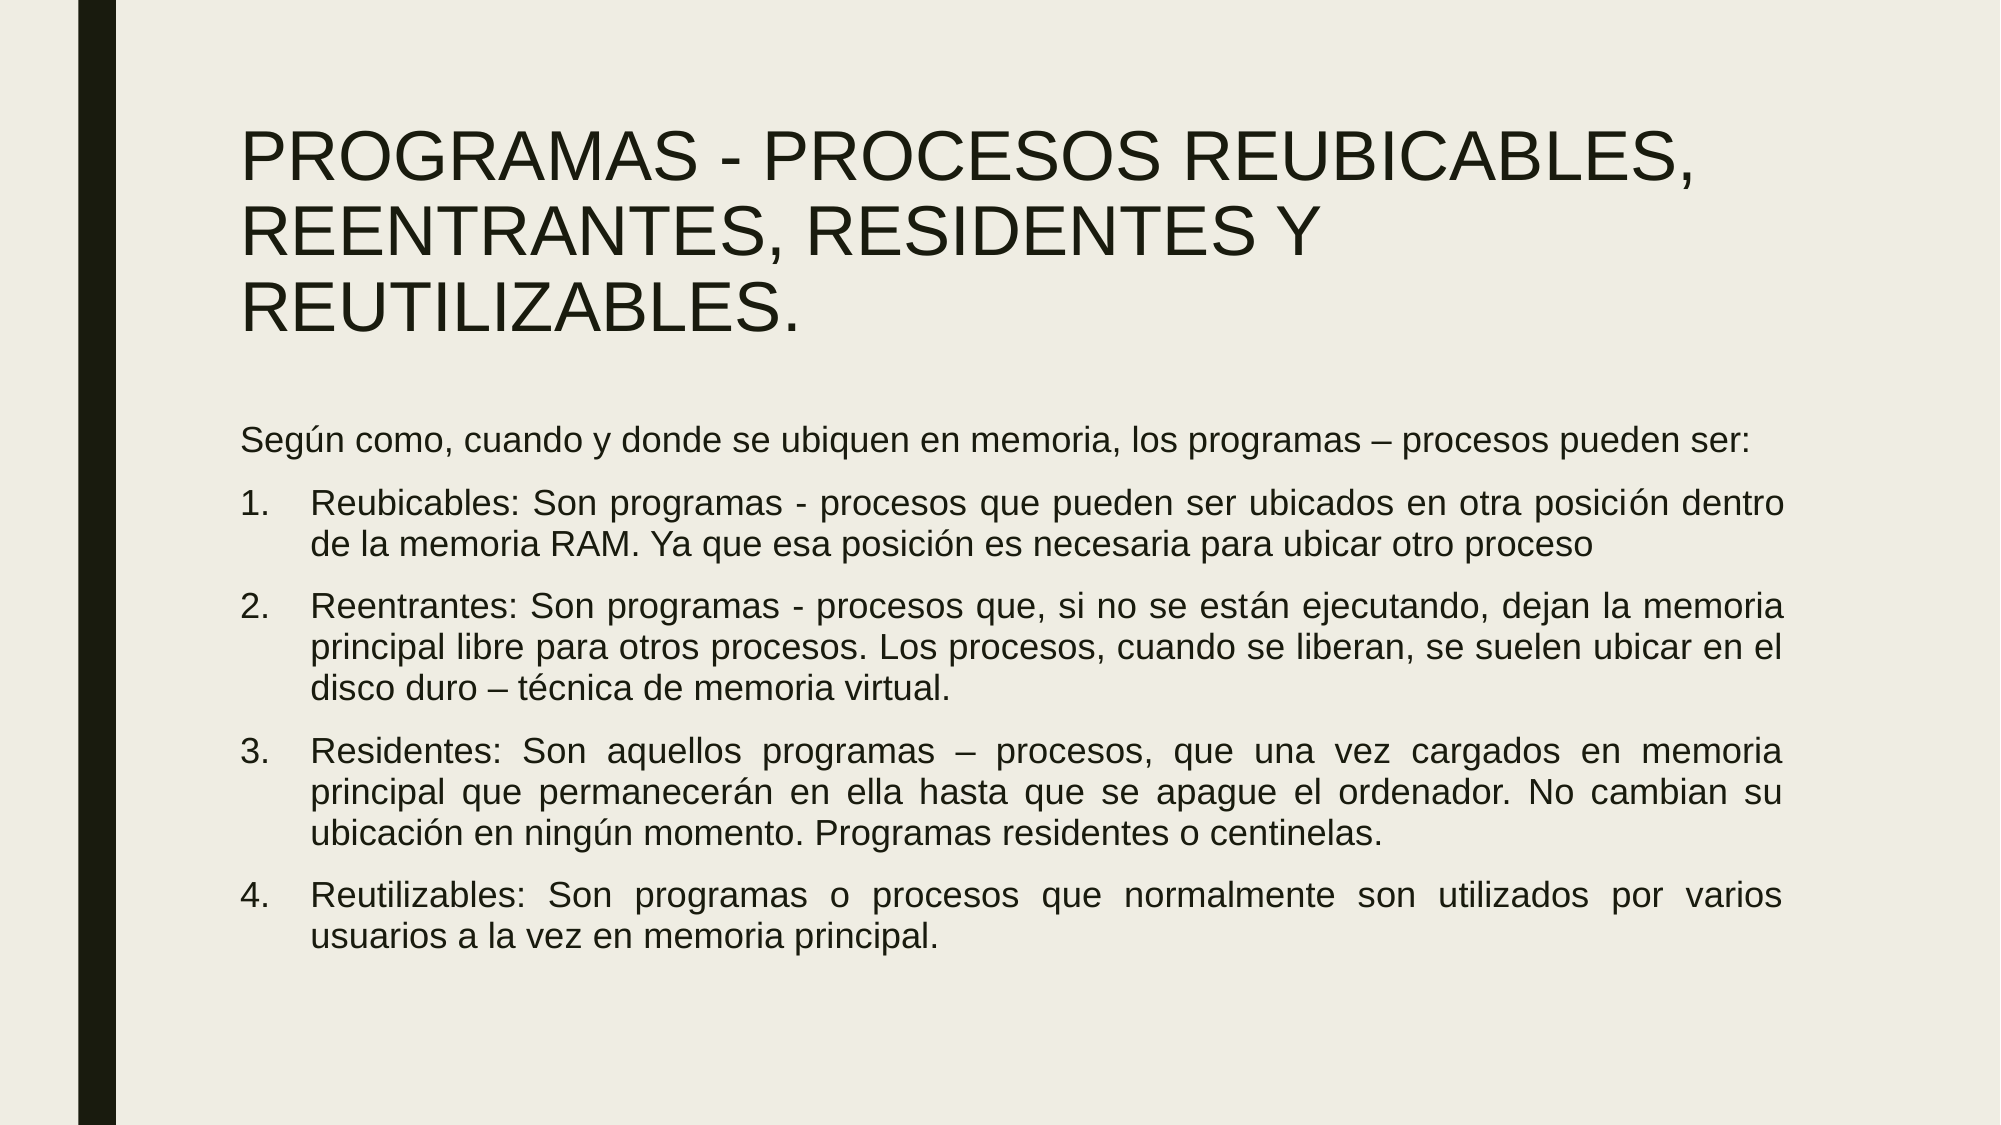

# PROGRAMAS - PROCESOS REUBICABLES, REENTRANTES, RESIDENTES Y REUTILIZABLES.
Según como, cuando y donde se ubiquen en memoria, los programas – procesos pueden ser:
Reubicables: Son programas - procesos que pueden ser ubicados en otra posición dentro de la memoria RAM. Ya que esa posición es necesaria para ubicar otro proceso
Reentrantes: Son programas - procesos que, si no se están ejecutando, dejan la memoria principal libre para otros procesos. Los procesos, cuando se liberan, se suelen ubicar en el disco duro – técnica de memoria virtual.
Residentes: Son aquellos programas – procesos, que una vez cargados en memoria principal que permanecerán en ella hasta que se apague el ordenador. No cambian su ubicación en ningún momento. Programas residentes o centinelas.
Reutilizables: Son programas o procesos que normalmente son utilizados por varios usuarios a la vez en memoria principal.